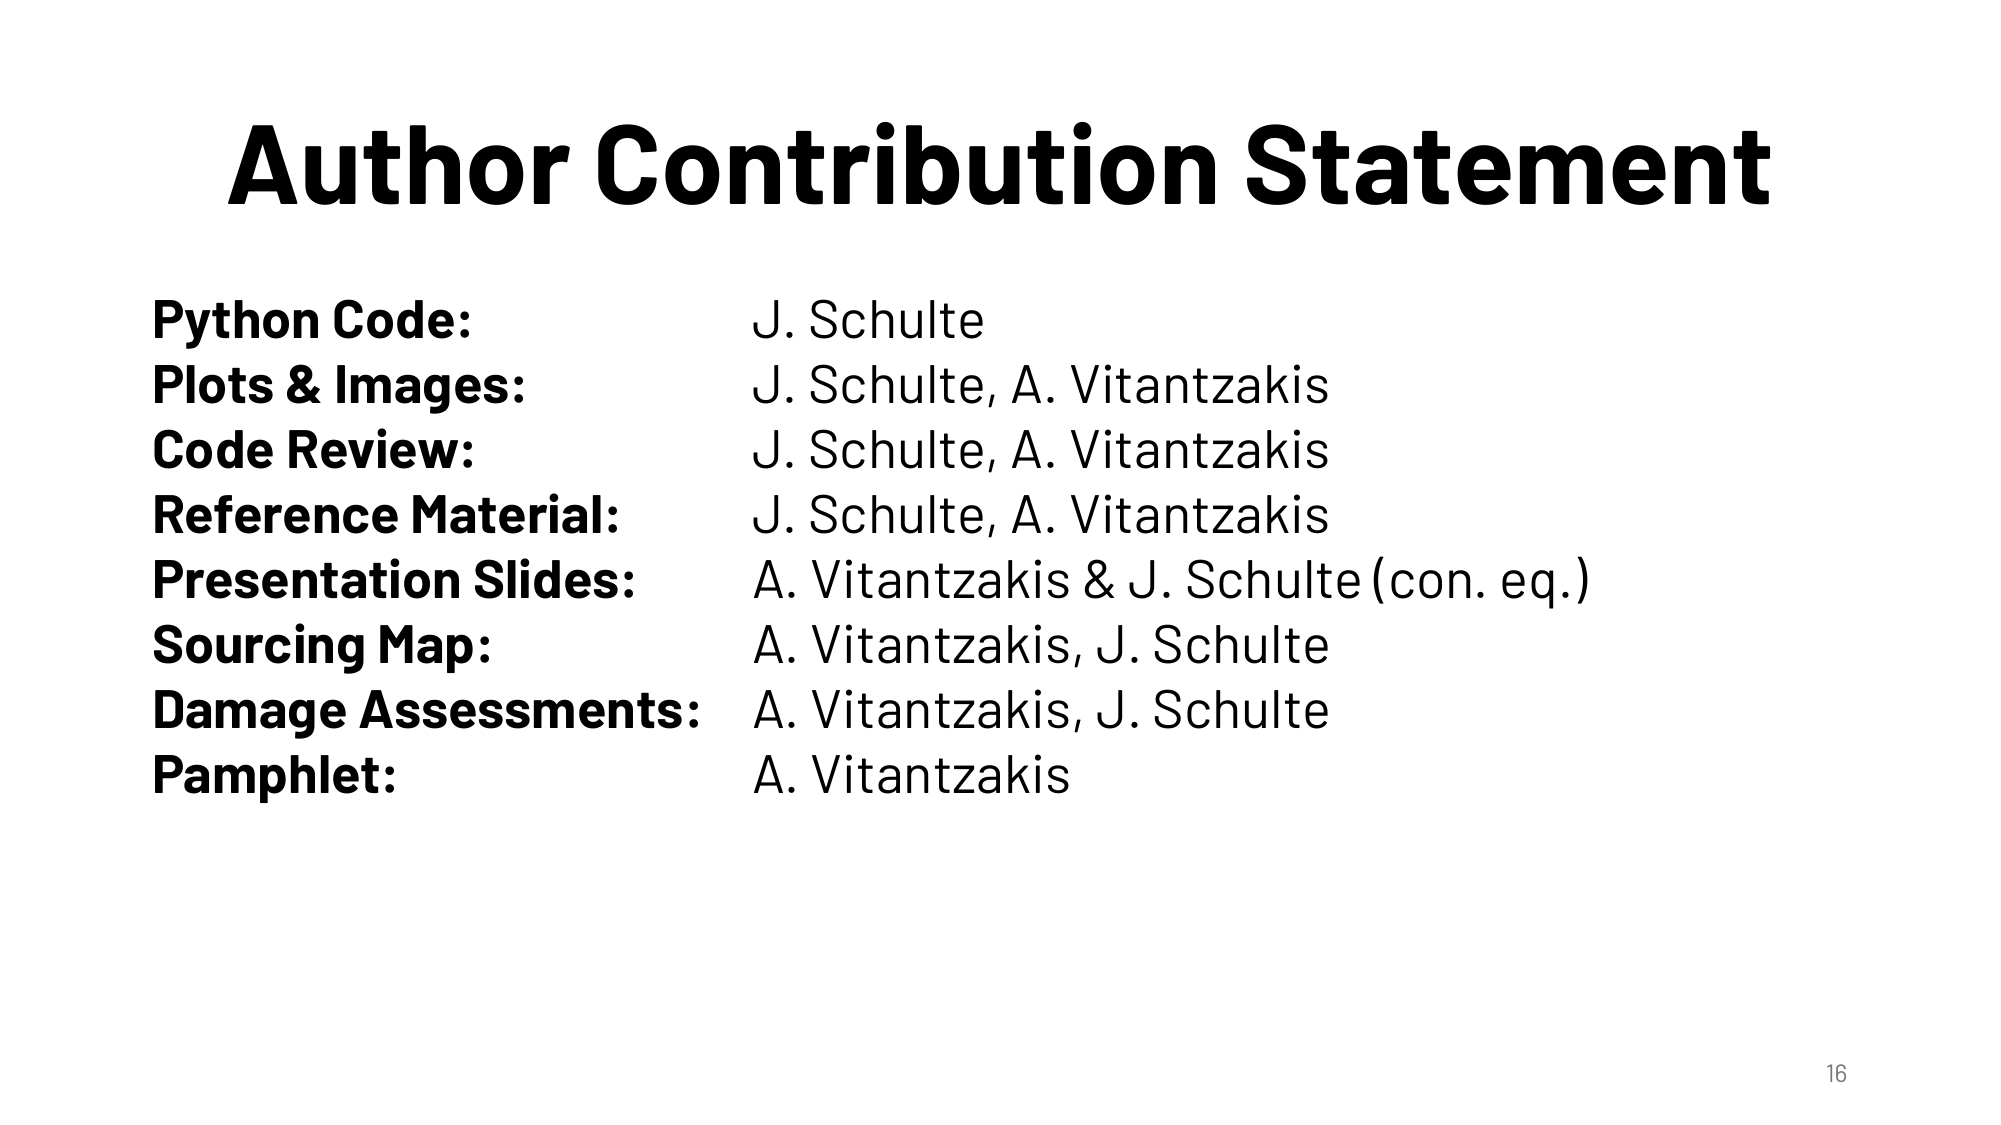

# Author Contribution Statement
Python Code:		J. Schulte
Plots & Images:		J. Schulte, A. Vitantzakis
Code Review:		J. Schulte, A. Vitantzakis
Reference Material:	J. Schulte, A. Vitantzakis
Presentation Slides:	A. Vitantzakis & J. Schulte (con. eq.)
Sourcing Map:		A. Vitantzakis, J. Schulte
Damage Assessments:	A. Vitantzakis, J. Schulte
Pamphlet:			A. Vitantzakis
16